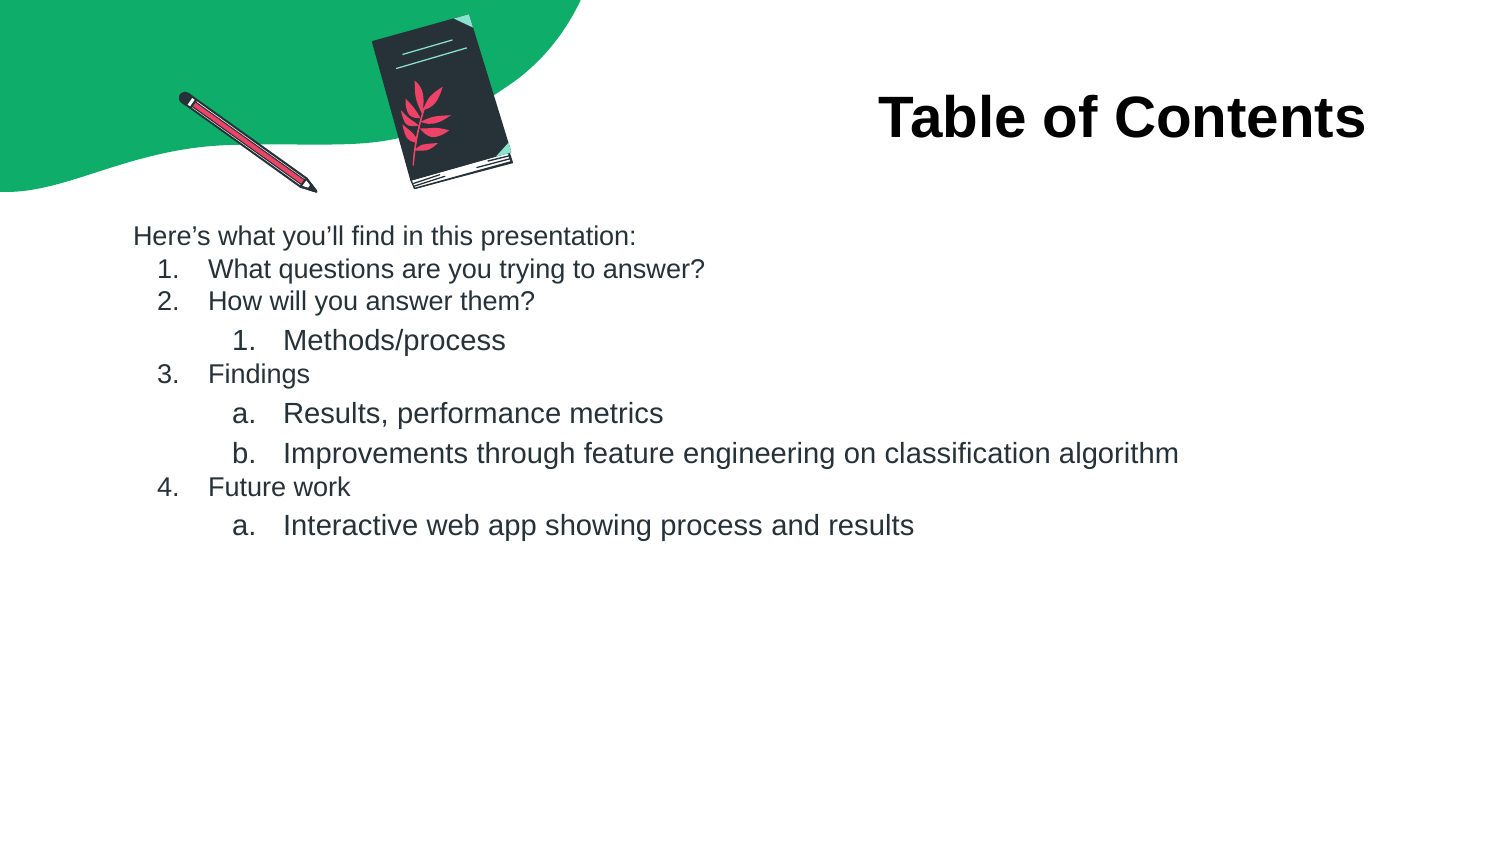

# Table of Contents
Here’s what you’ll find in this presentation:
What questions are you trying to answer?
How will you answer them?
Methods/process
Findings
Results, performance metrics
Improvements through feature engineering on classification algorithm
Future work
Interactive web app showing process and results